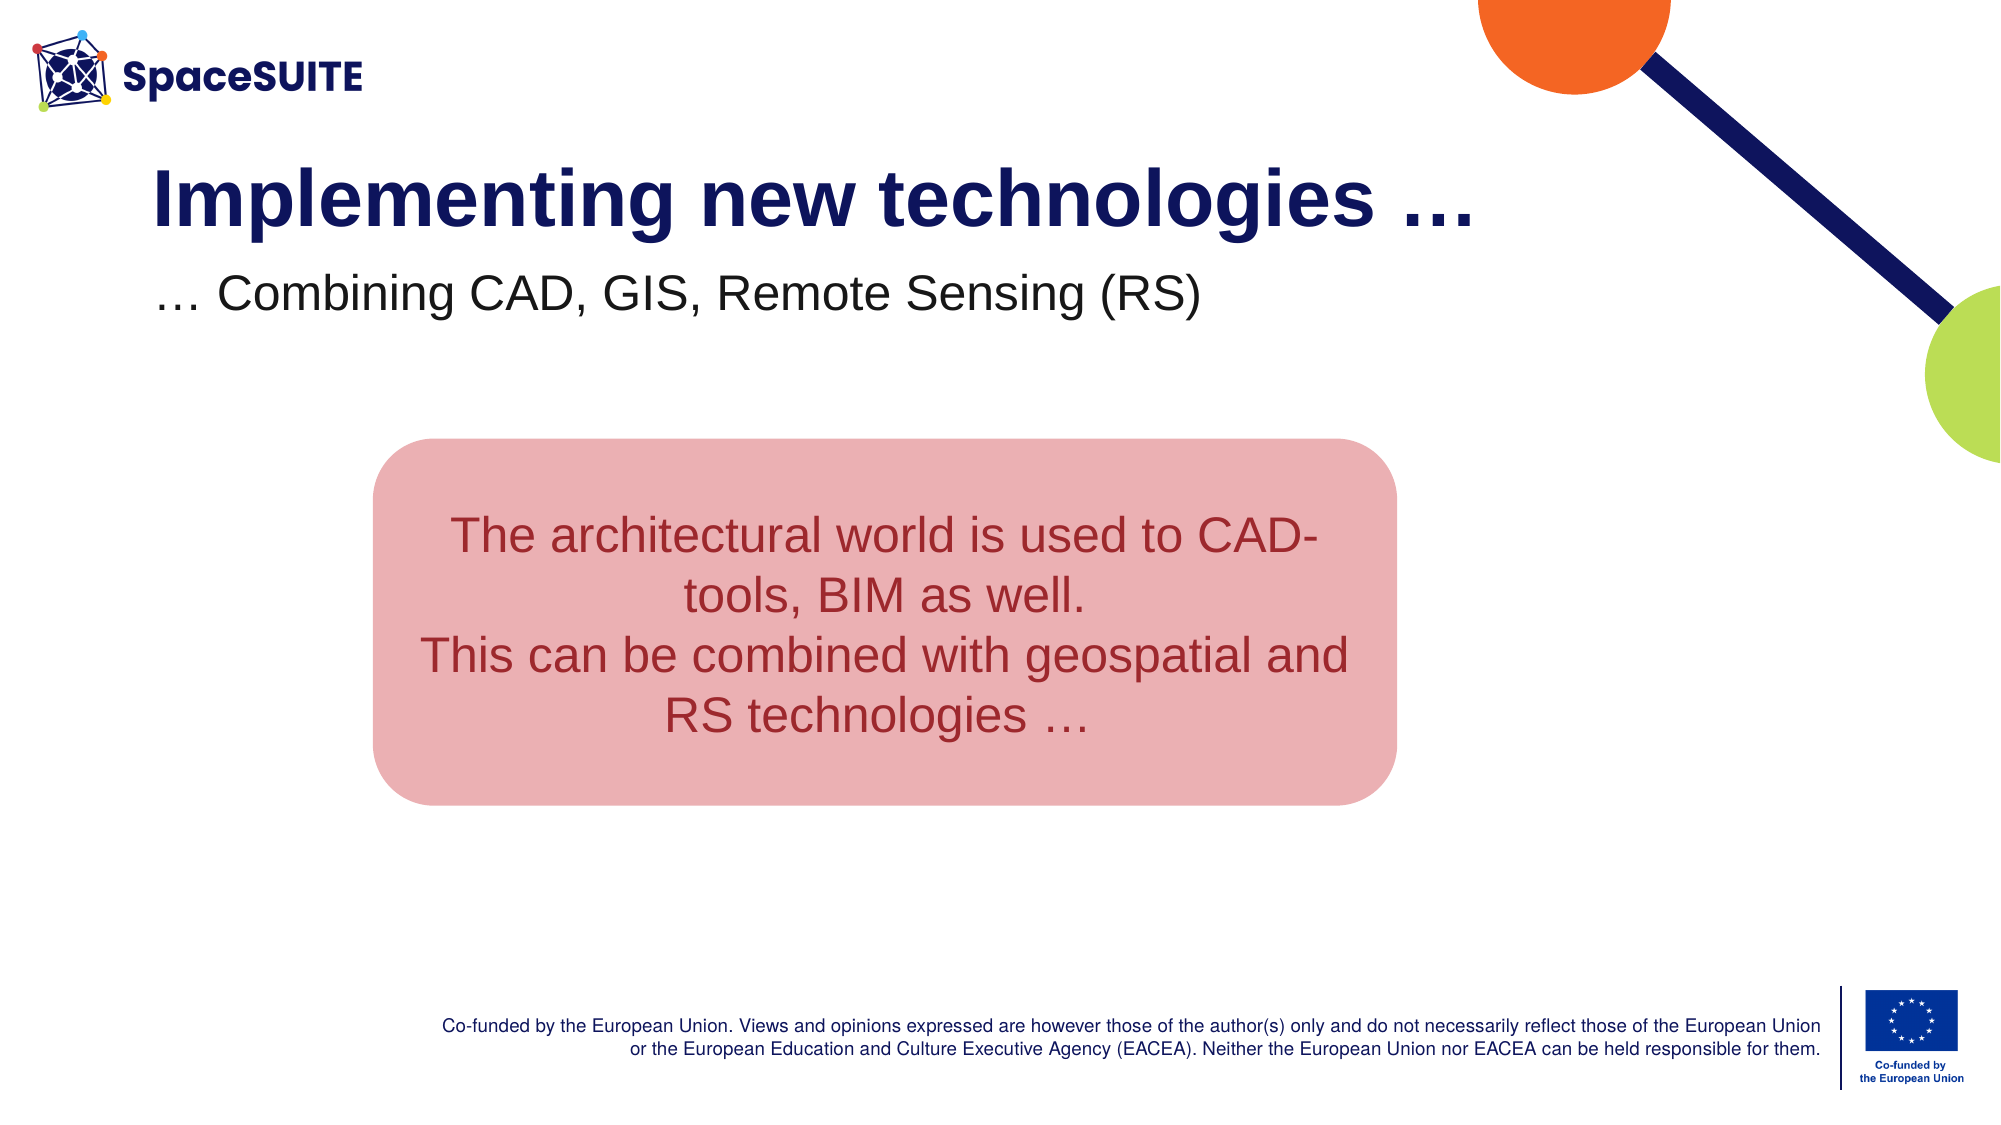

# Implementing new technologies …
… Combining CAD, GIS, Remote Sensing (RS)
The architectural world is used to CAD-tools, BIM as well.
This can be combined with geospatial and RS technologies …